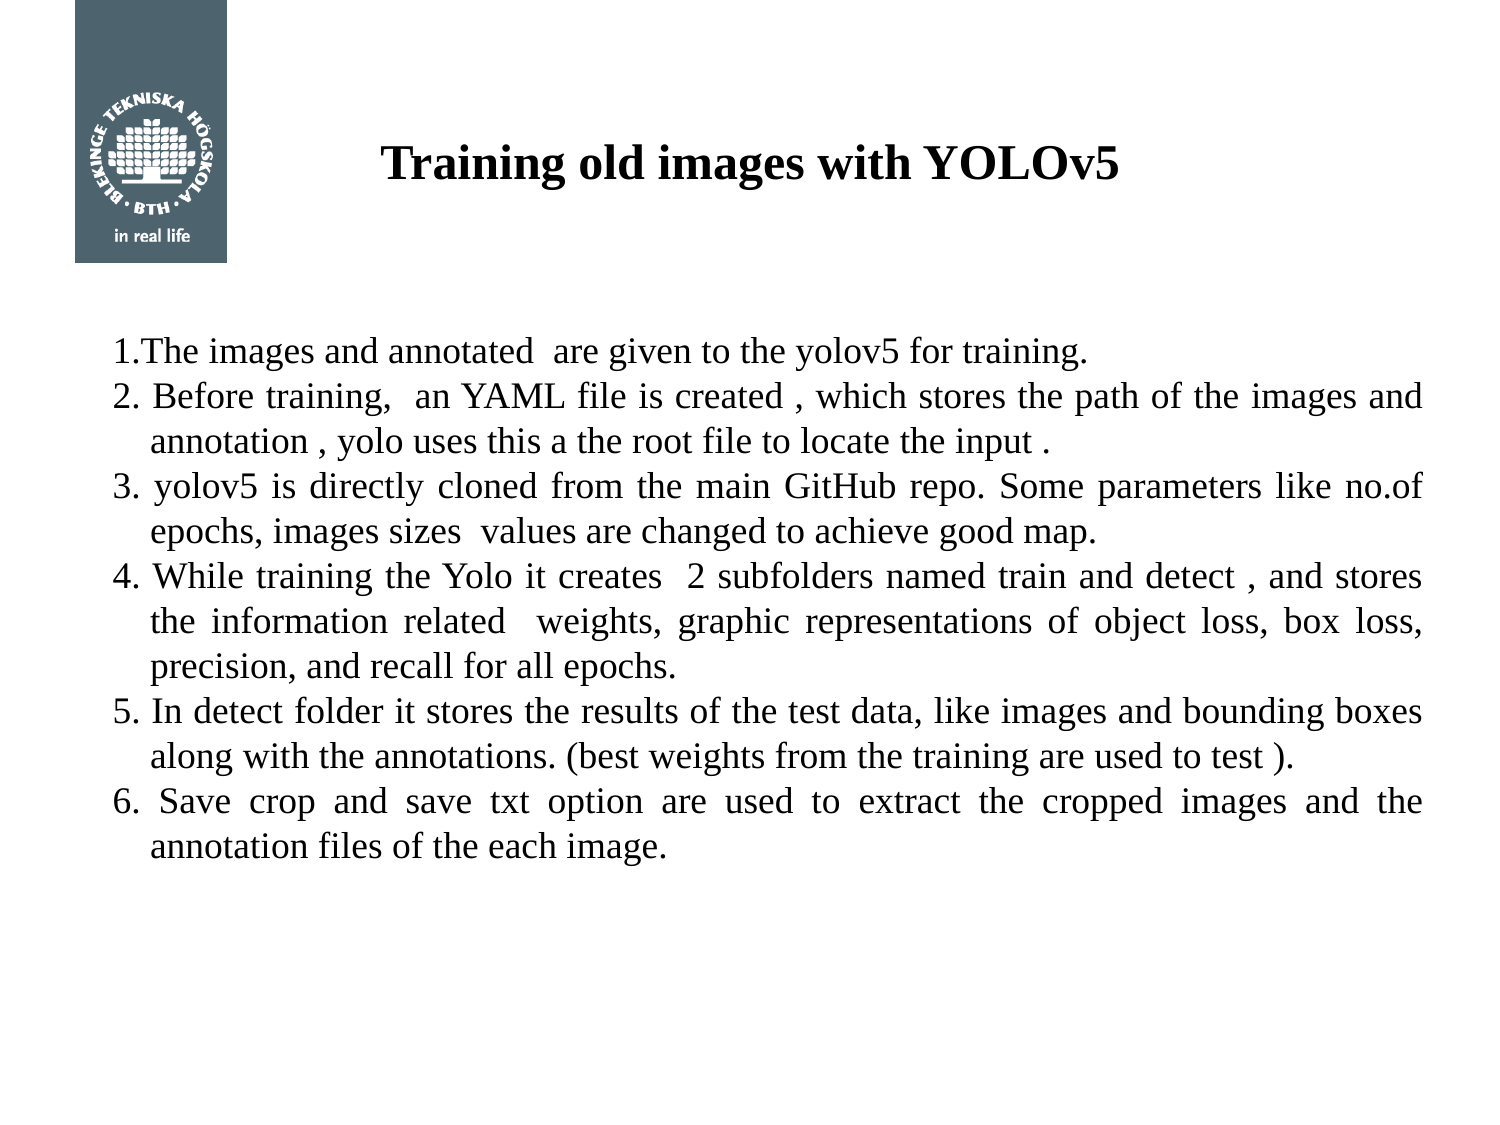

# Training old images with YOLOv5
1.The images and annotated  are given to the yolov5 for training.
2. Before training,  an YAML file is created , which stores the path of the images and annotation , yolo uses this a the root file to locate the input .
3. yolov5 is directly cloned from the main GitHub repo. Some parameters like no.of epochs, images sizes  values are changed to achieve good map.
4. While training the Yolo it creates  2 subfolders named train and detect , and stores the information related  weights, graphic representations of object loss, box loss, precision, and recall for all epochs.
5. In detect folder it stores the results of the test data, like images and bounding boxes along with the annotations. (best weights from the training are used to test ).
6. Save crop and save txt option are used to extract the cropped images and the annotation files of the each image.